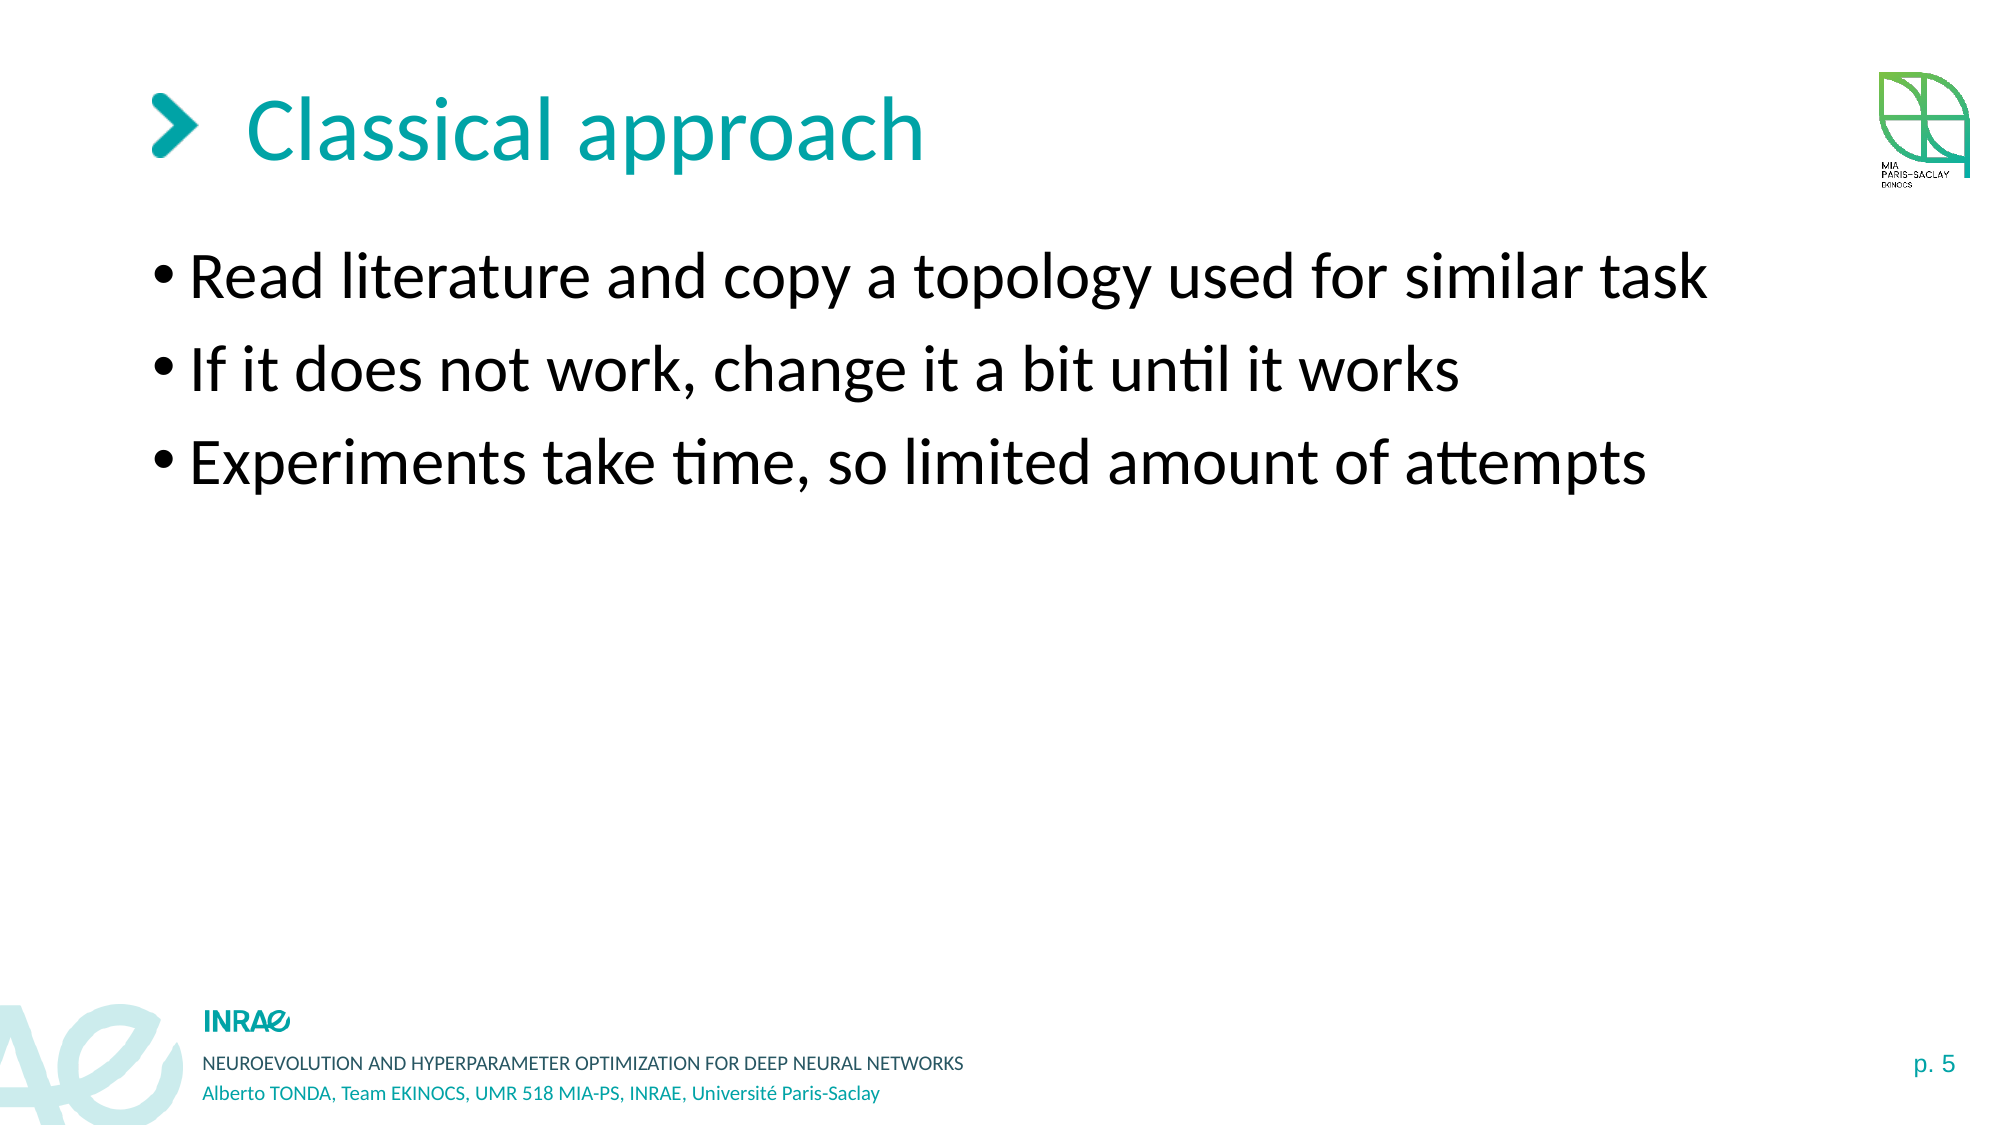

# Classical approach
Read literature and copy a topology used for similar task
If it does not work, change it a bit until it works
Experiments take time, so limited amount of attempts